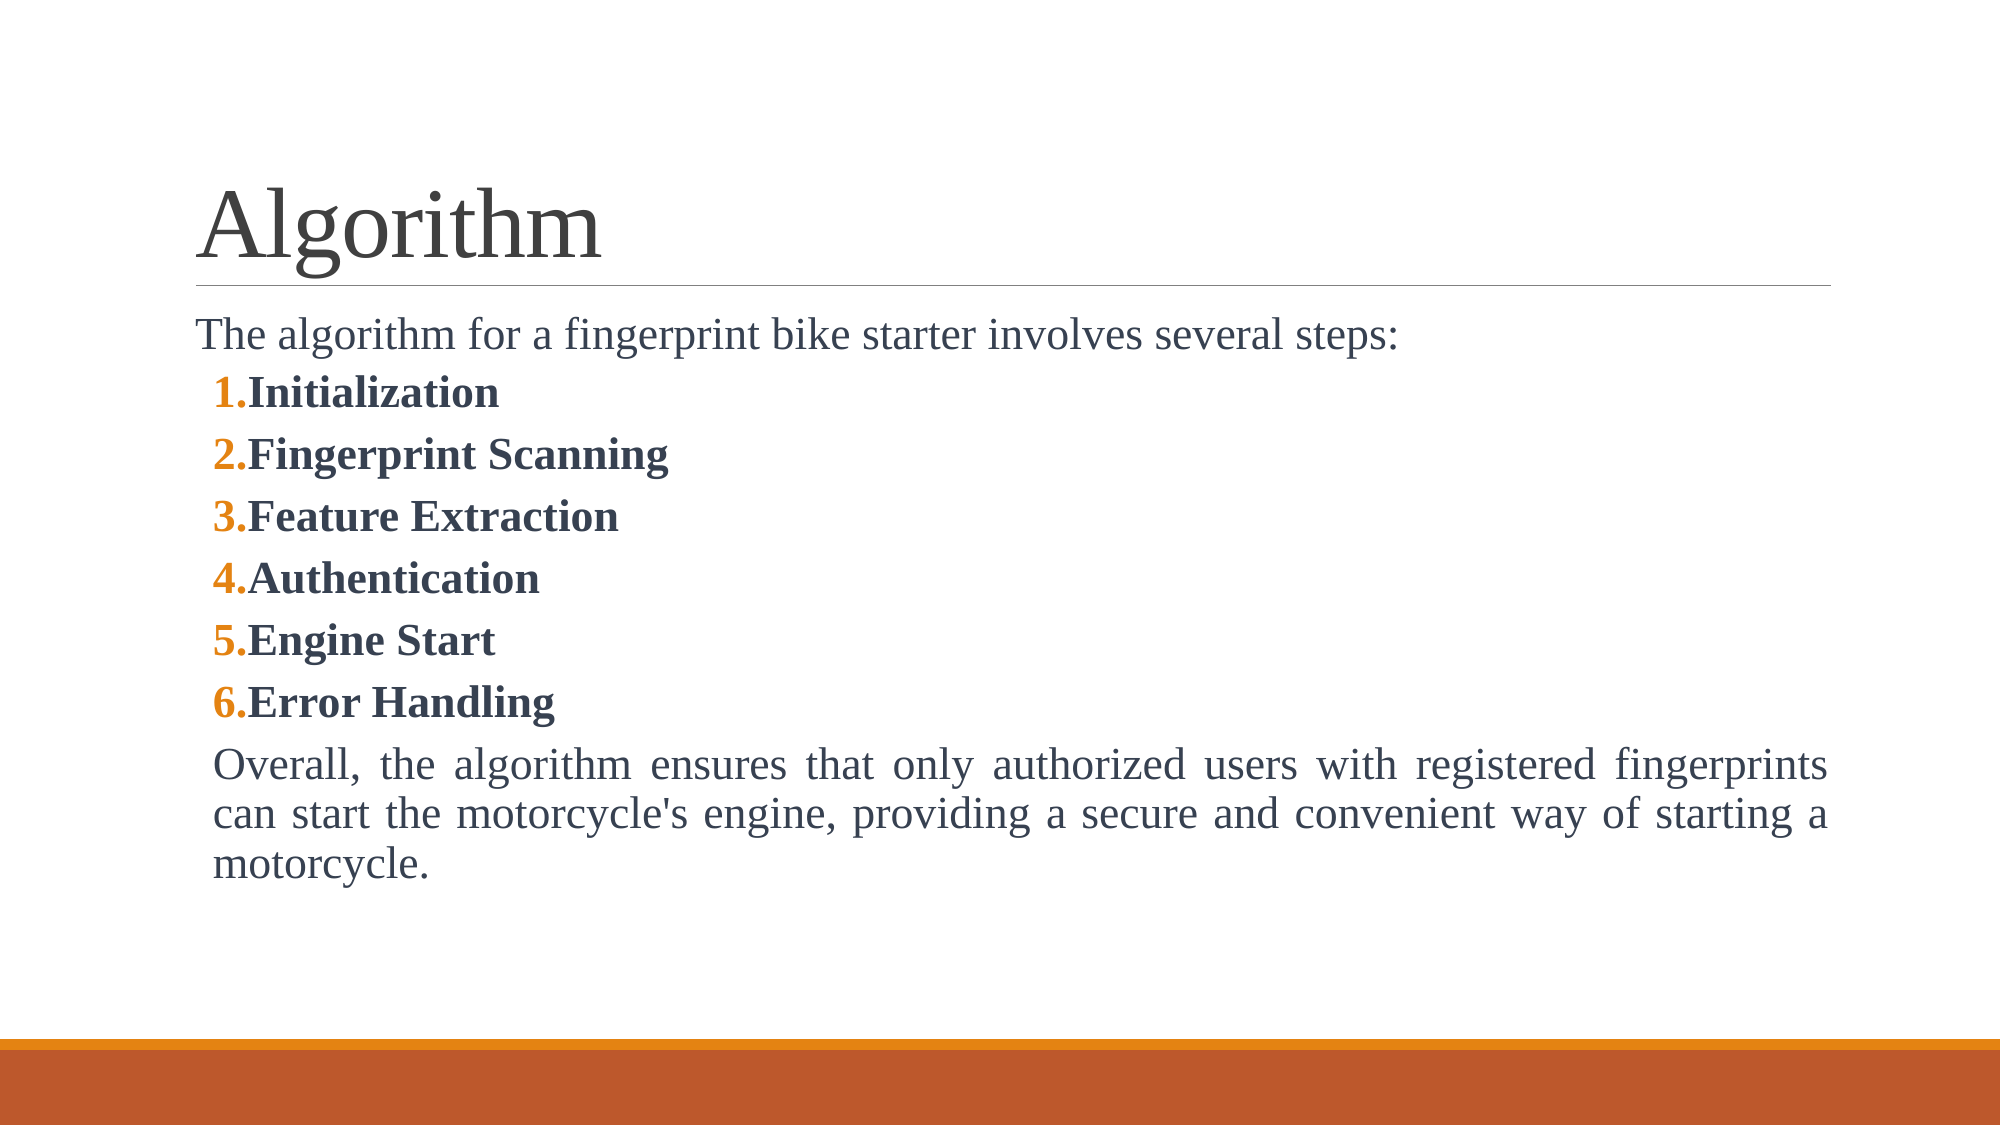

# Algorithm
The algorithm for a fingerprint bike starter involves several steps:
Initialization
Fingerprint Scanning
Feature Extraction
Authentication
Engine Start
Error Handling
Overall, the algorithm ensures that only authorized users with registered fingerprints can start the motorcycle's engine, providing a secure and convenient way of starting a motorcycle.